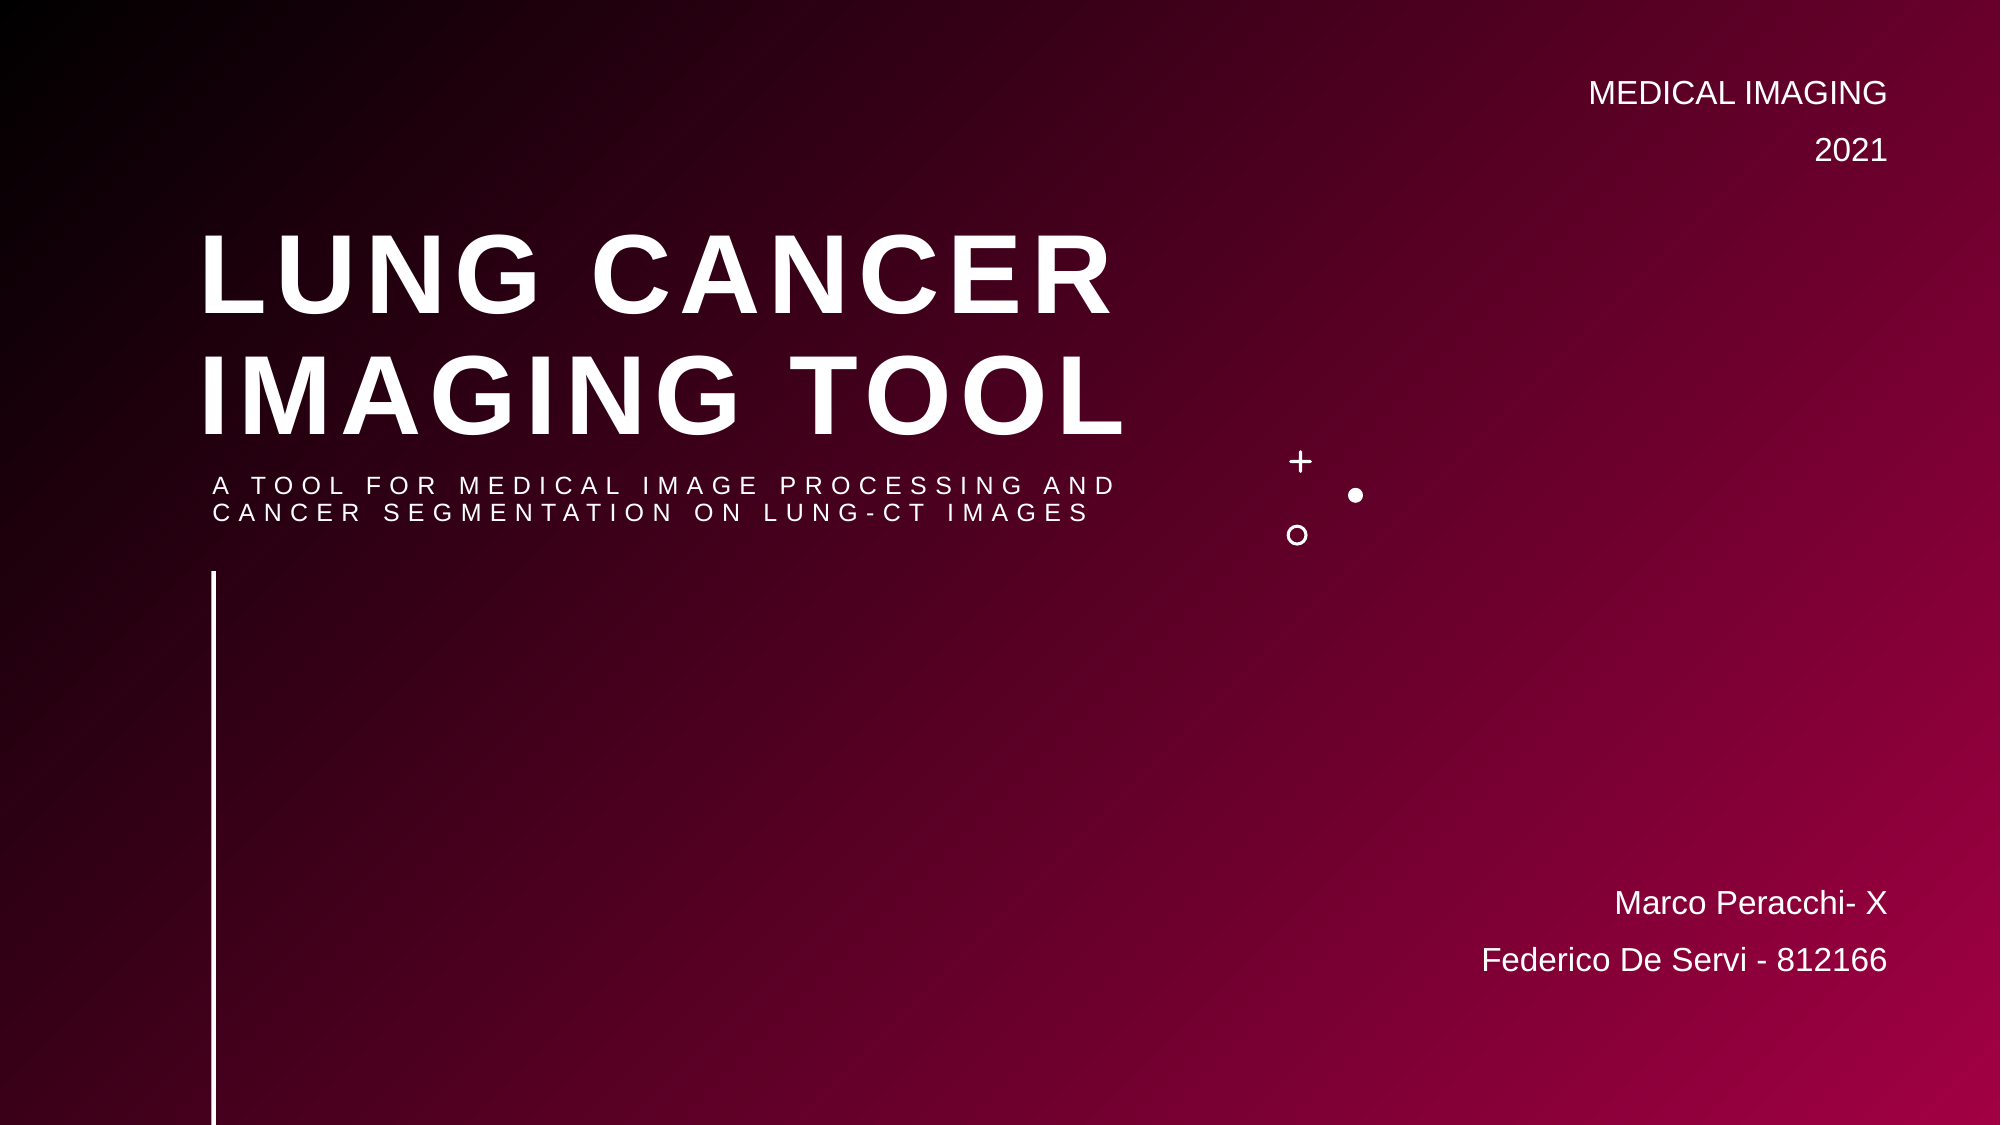

# LUNG CANCER IMAGING TOOL
A tool for medical image processing and cancer segmentation on lung-ct images
MEDICAL IMAGING
2021

Marco Peracchi- X
Federico De Servi - 812166